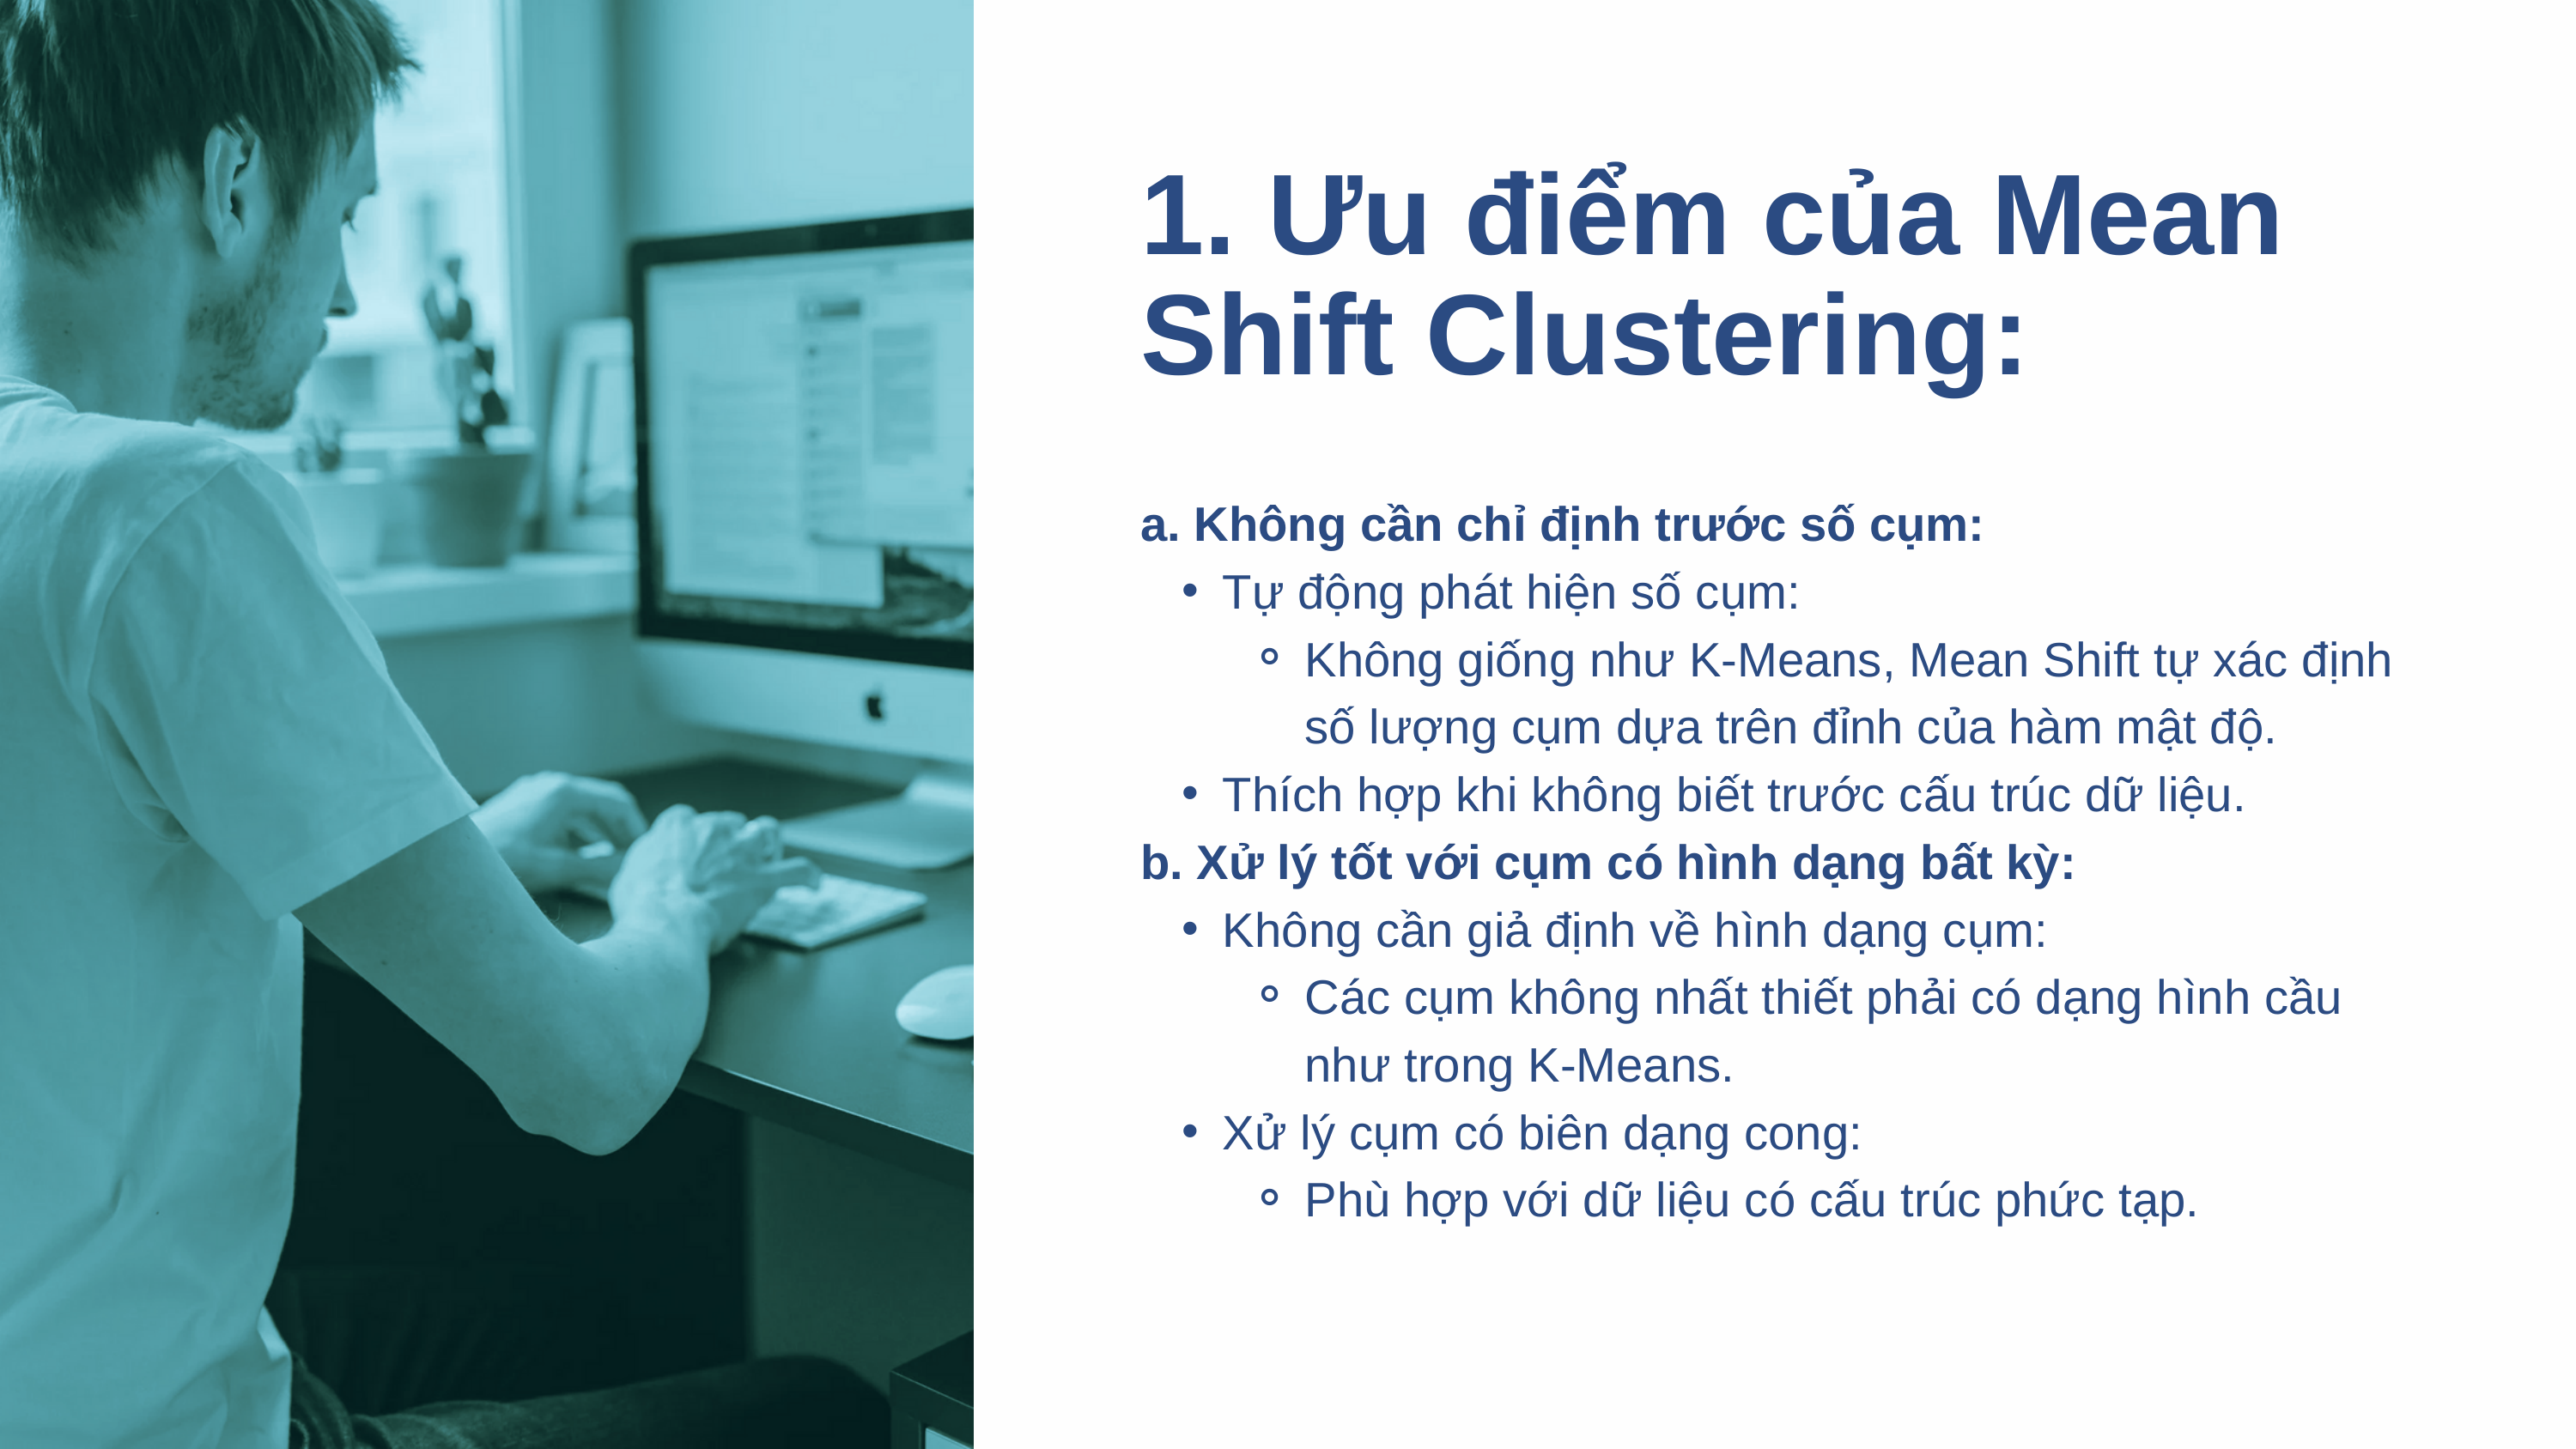

1. Ưu điểm của Mean Shift Clustering:
a. Không cần chỉ định trước số cụm:
Tự động phát hiện số cụm:
Không giống như K-Means, Mean Shift tự xác định số lượng cụm dựa trên đỉnh của hàm mật độ.
Thích hợp khi không biết trước cấu trúc dữ liệu.
b. Xử lý tốt với cụm có hình dạng bất kỳ:
Không cần giả định về hình dạng cụm:
Các cụm không nhất thiết phải có dạng hình cầu như trong K-Means.
Xử lý cụm có biên dạng cong:
Phù hợp với dữ liệu có cấu trúc phức tạp.